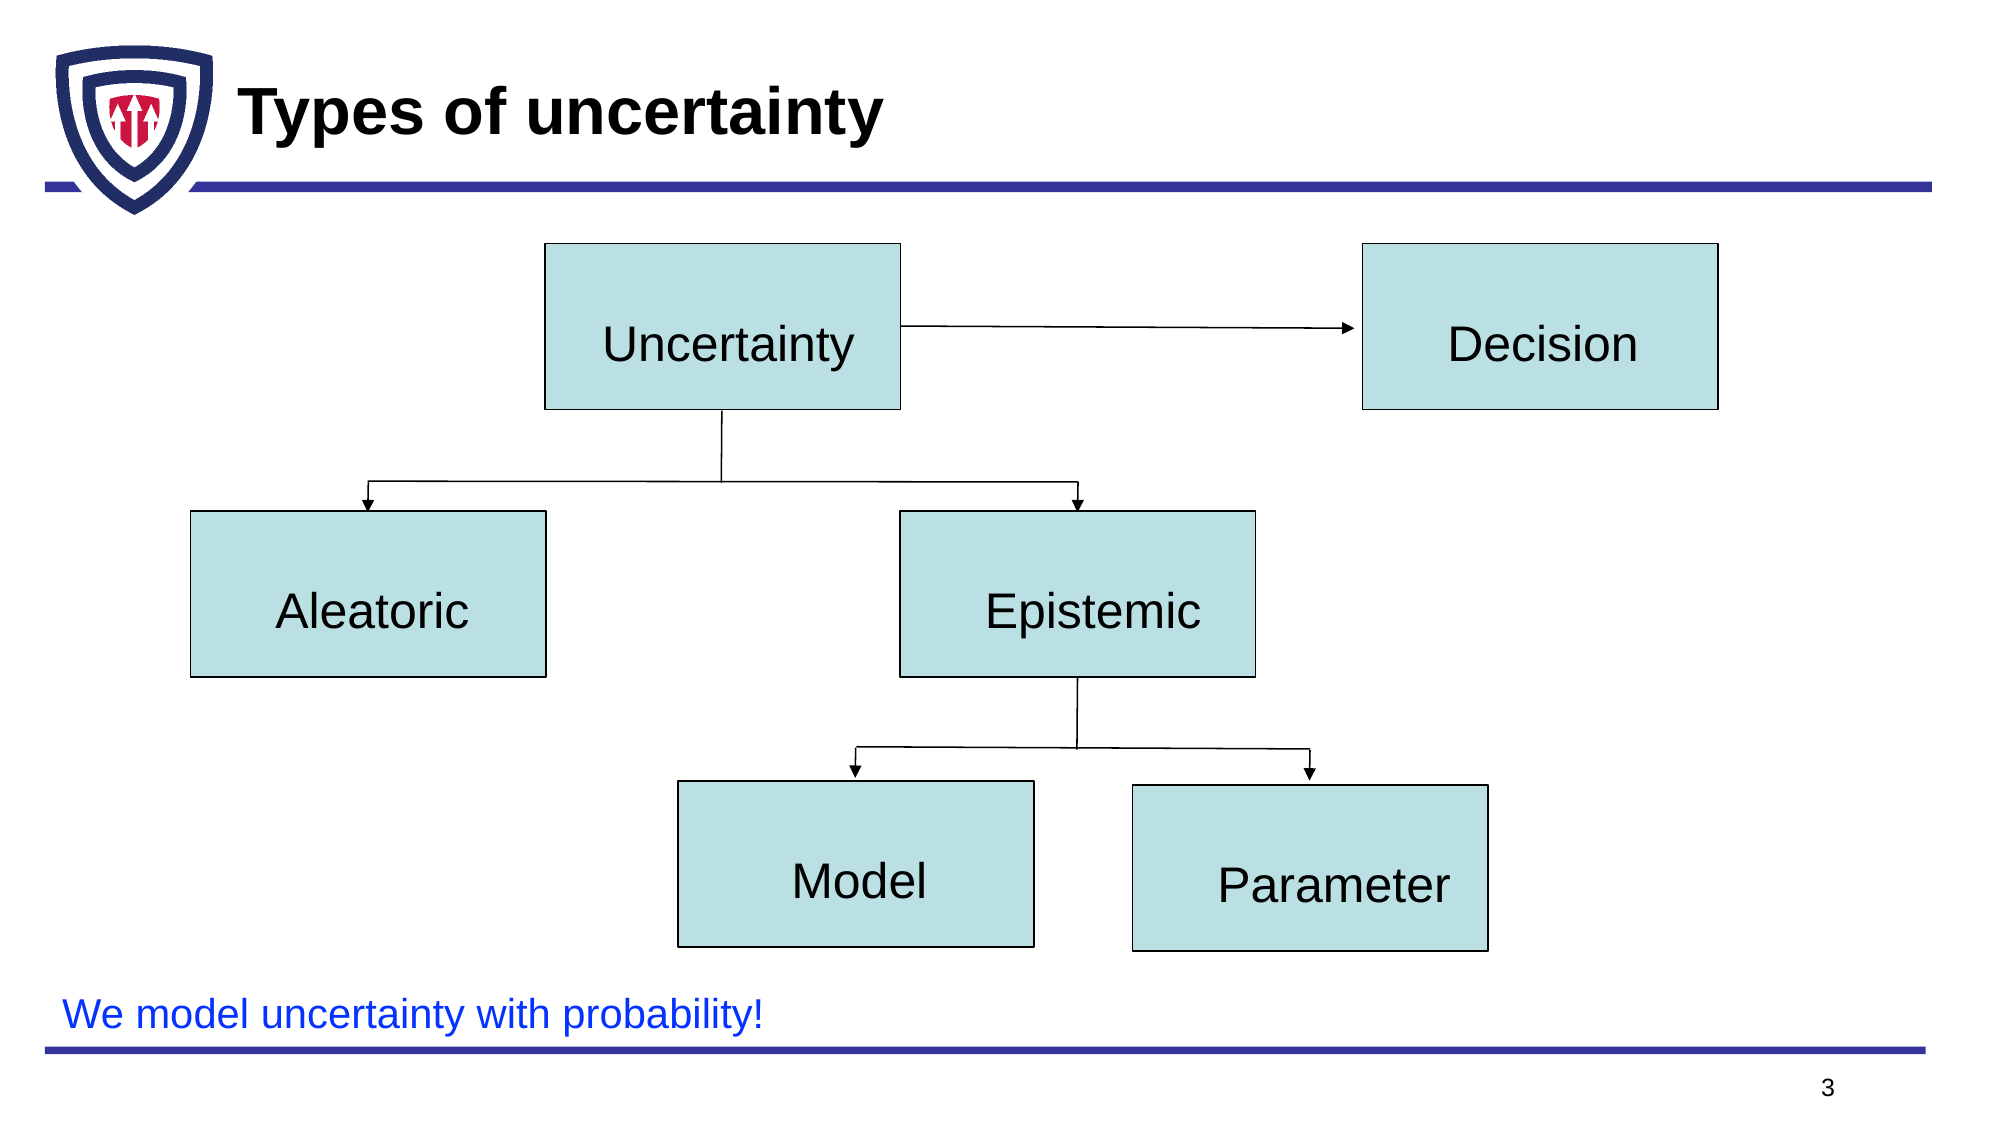

# Types of uncertainty

     Decision

   Uncertainty

     Aleatoric

     Epistemic

       Model

     Parameter
We model uncertainty with probability!
3